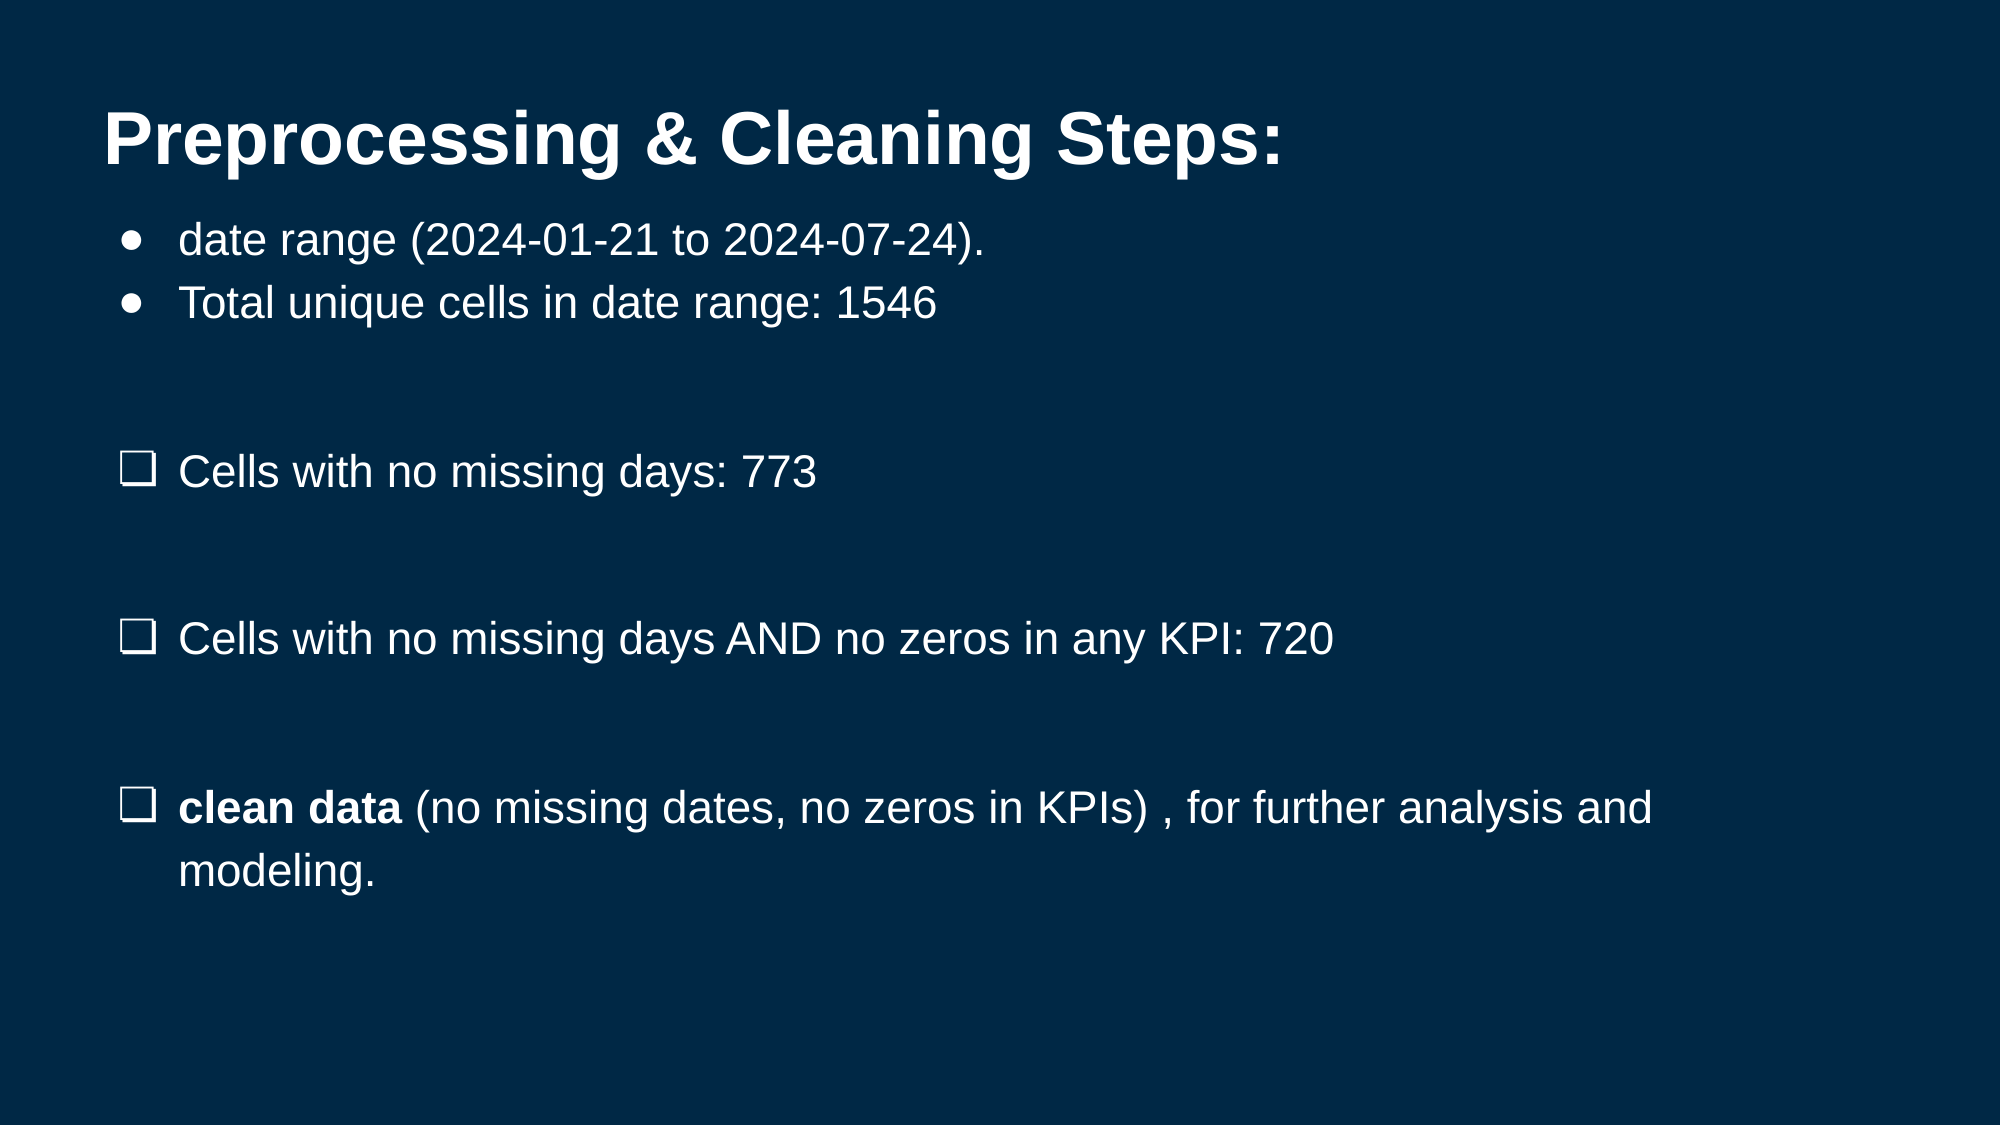

Preprocessing & Cleaning Steps:
date range (2024-01-21 to 2024-07-24).
Total unique cells in date range: 1546

Cells with no missing days: 773

Cells with no missing days AND no zeros in any KPI: 720

clean data (no missing dates, no zeros in KPIs) , for further analysis and modeling.